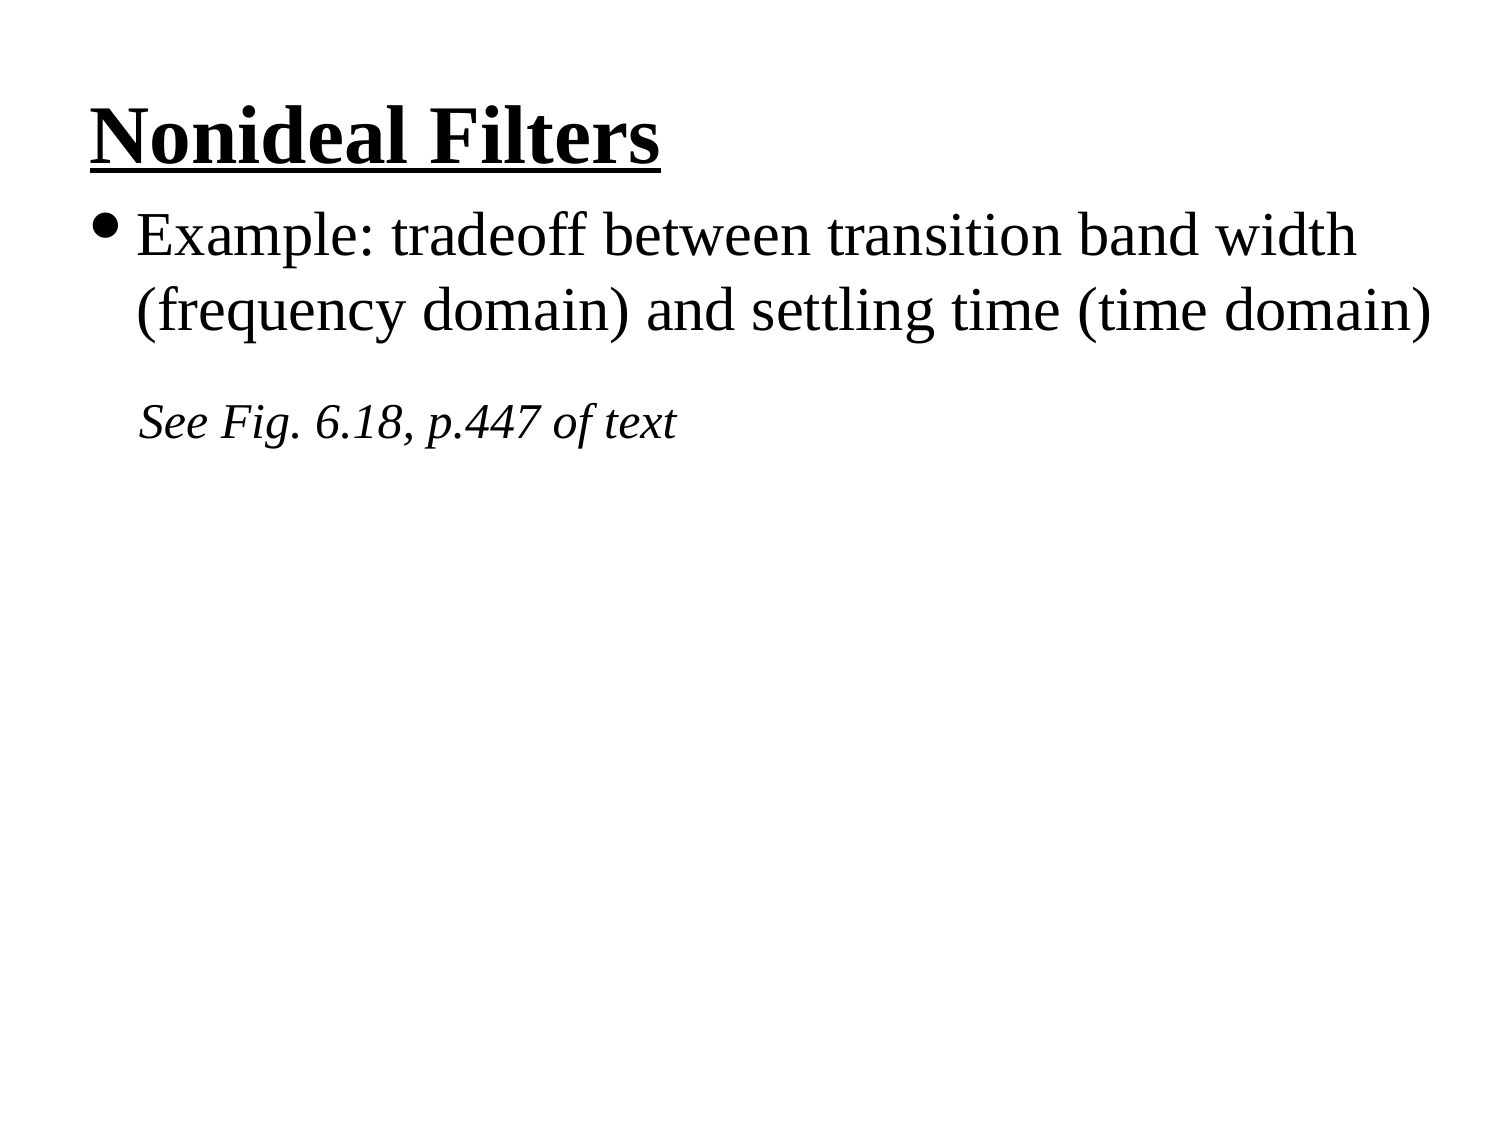

Nonideal Filters
Example: tradeoff between transition band width
(frequency domain) and settling time (time domain)
See Fig. 6.18, p.447 of text